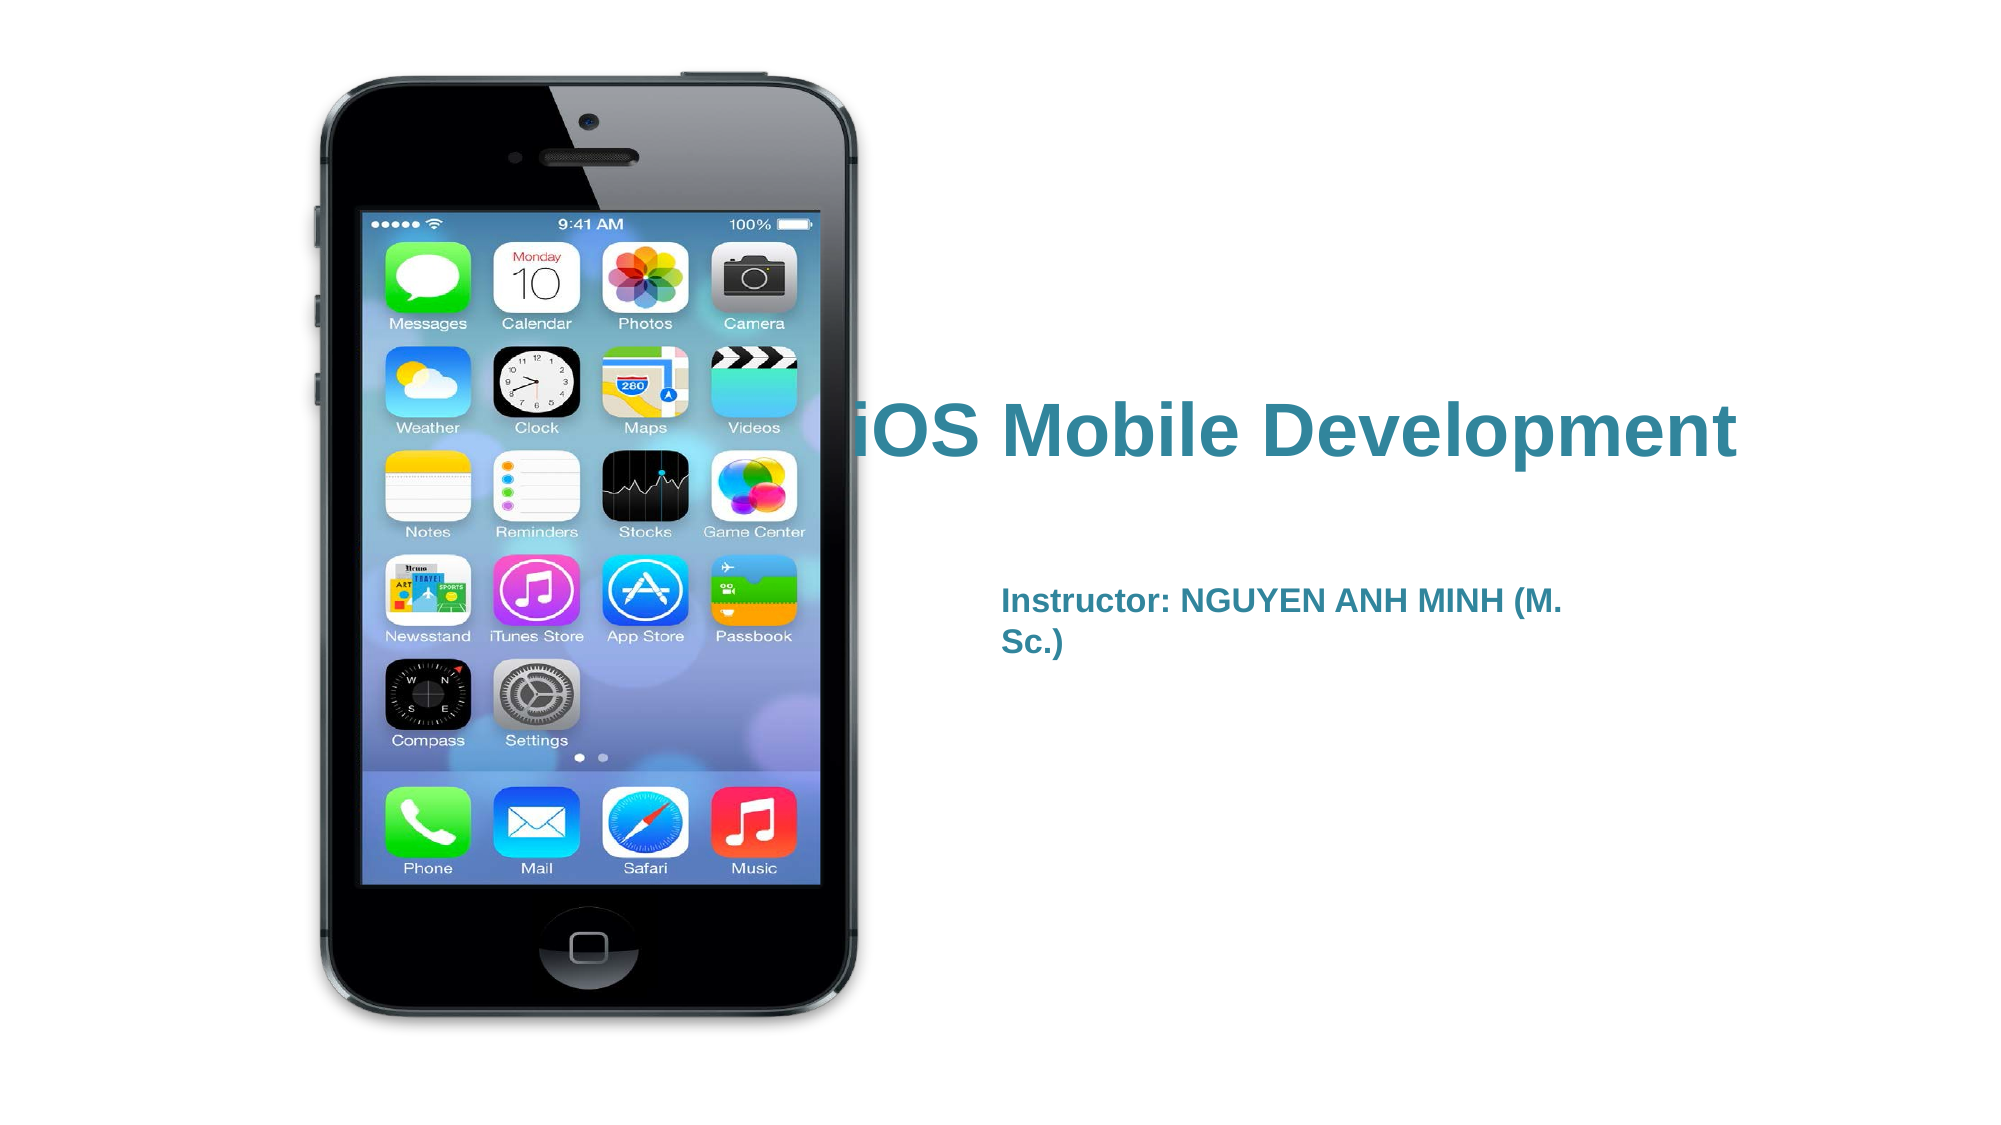

iOS Mobile Development
Instructor: NGUYEN ANH MINH (M. Sc.)